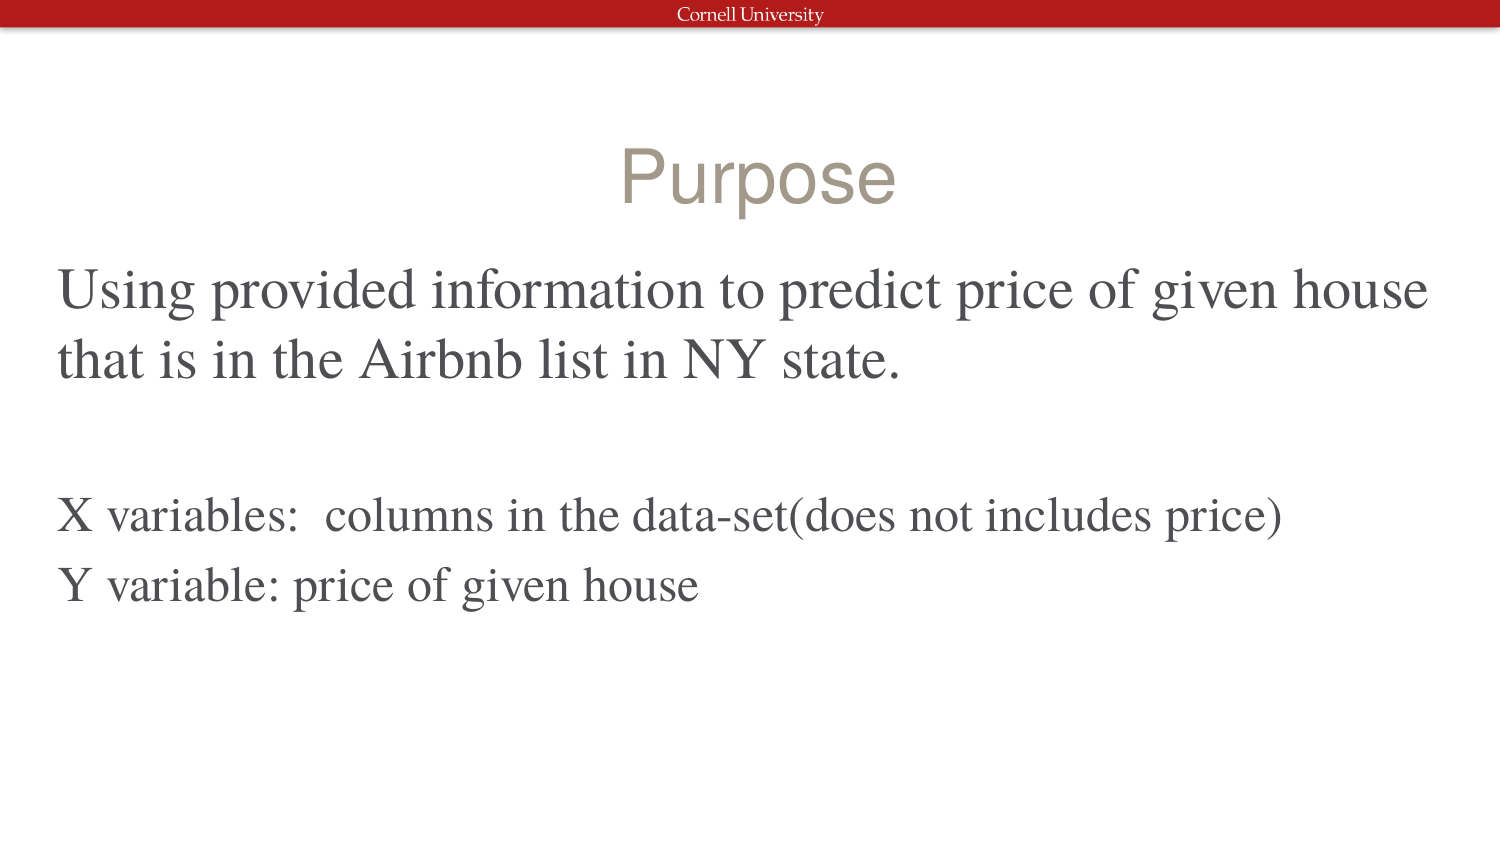

# Purpose
Using provided information to predict price of given house that is in the Airbnb list in NY state.

X variables:  columns in the data-set(does not includes price)
Y variable: price of given house